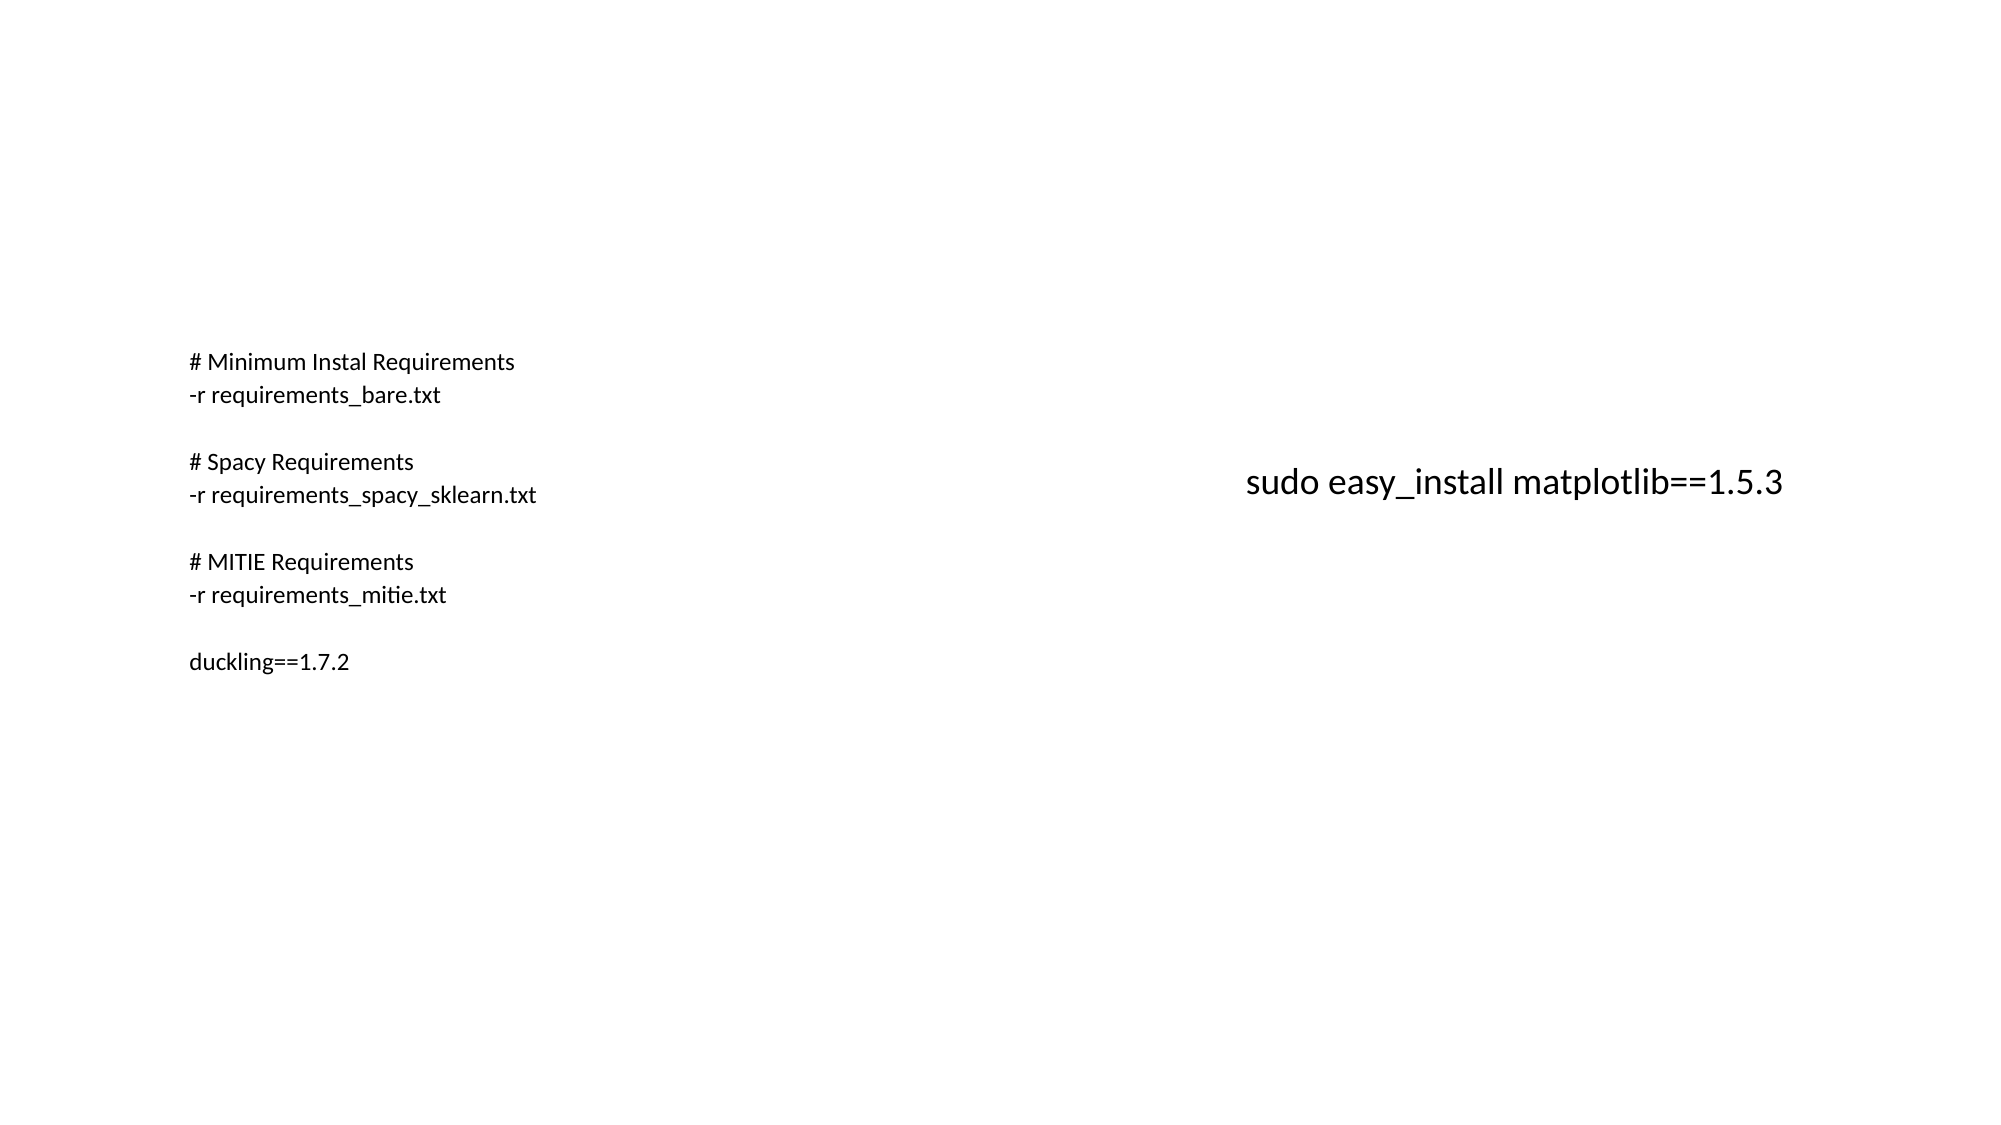

#
| # Minimum Instal Requirements |
| --- |
| -r requirements\_bare.txt |
|  |
| # Spacy Requirements |
| -r requirements\_spacy\_sklearn.txt |
|  |
| # MITIE Requirements |
| -r requirements\_mitie.txt |
|  |
| duckling==1.7.2 |
sudo easy_install matplotlib==1.5.3